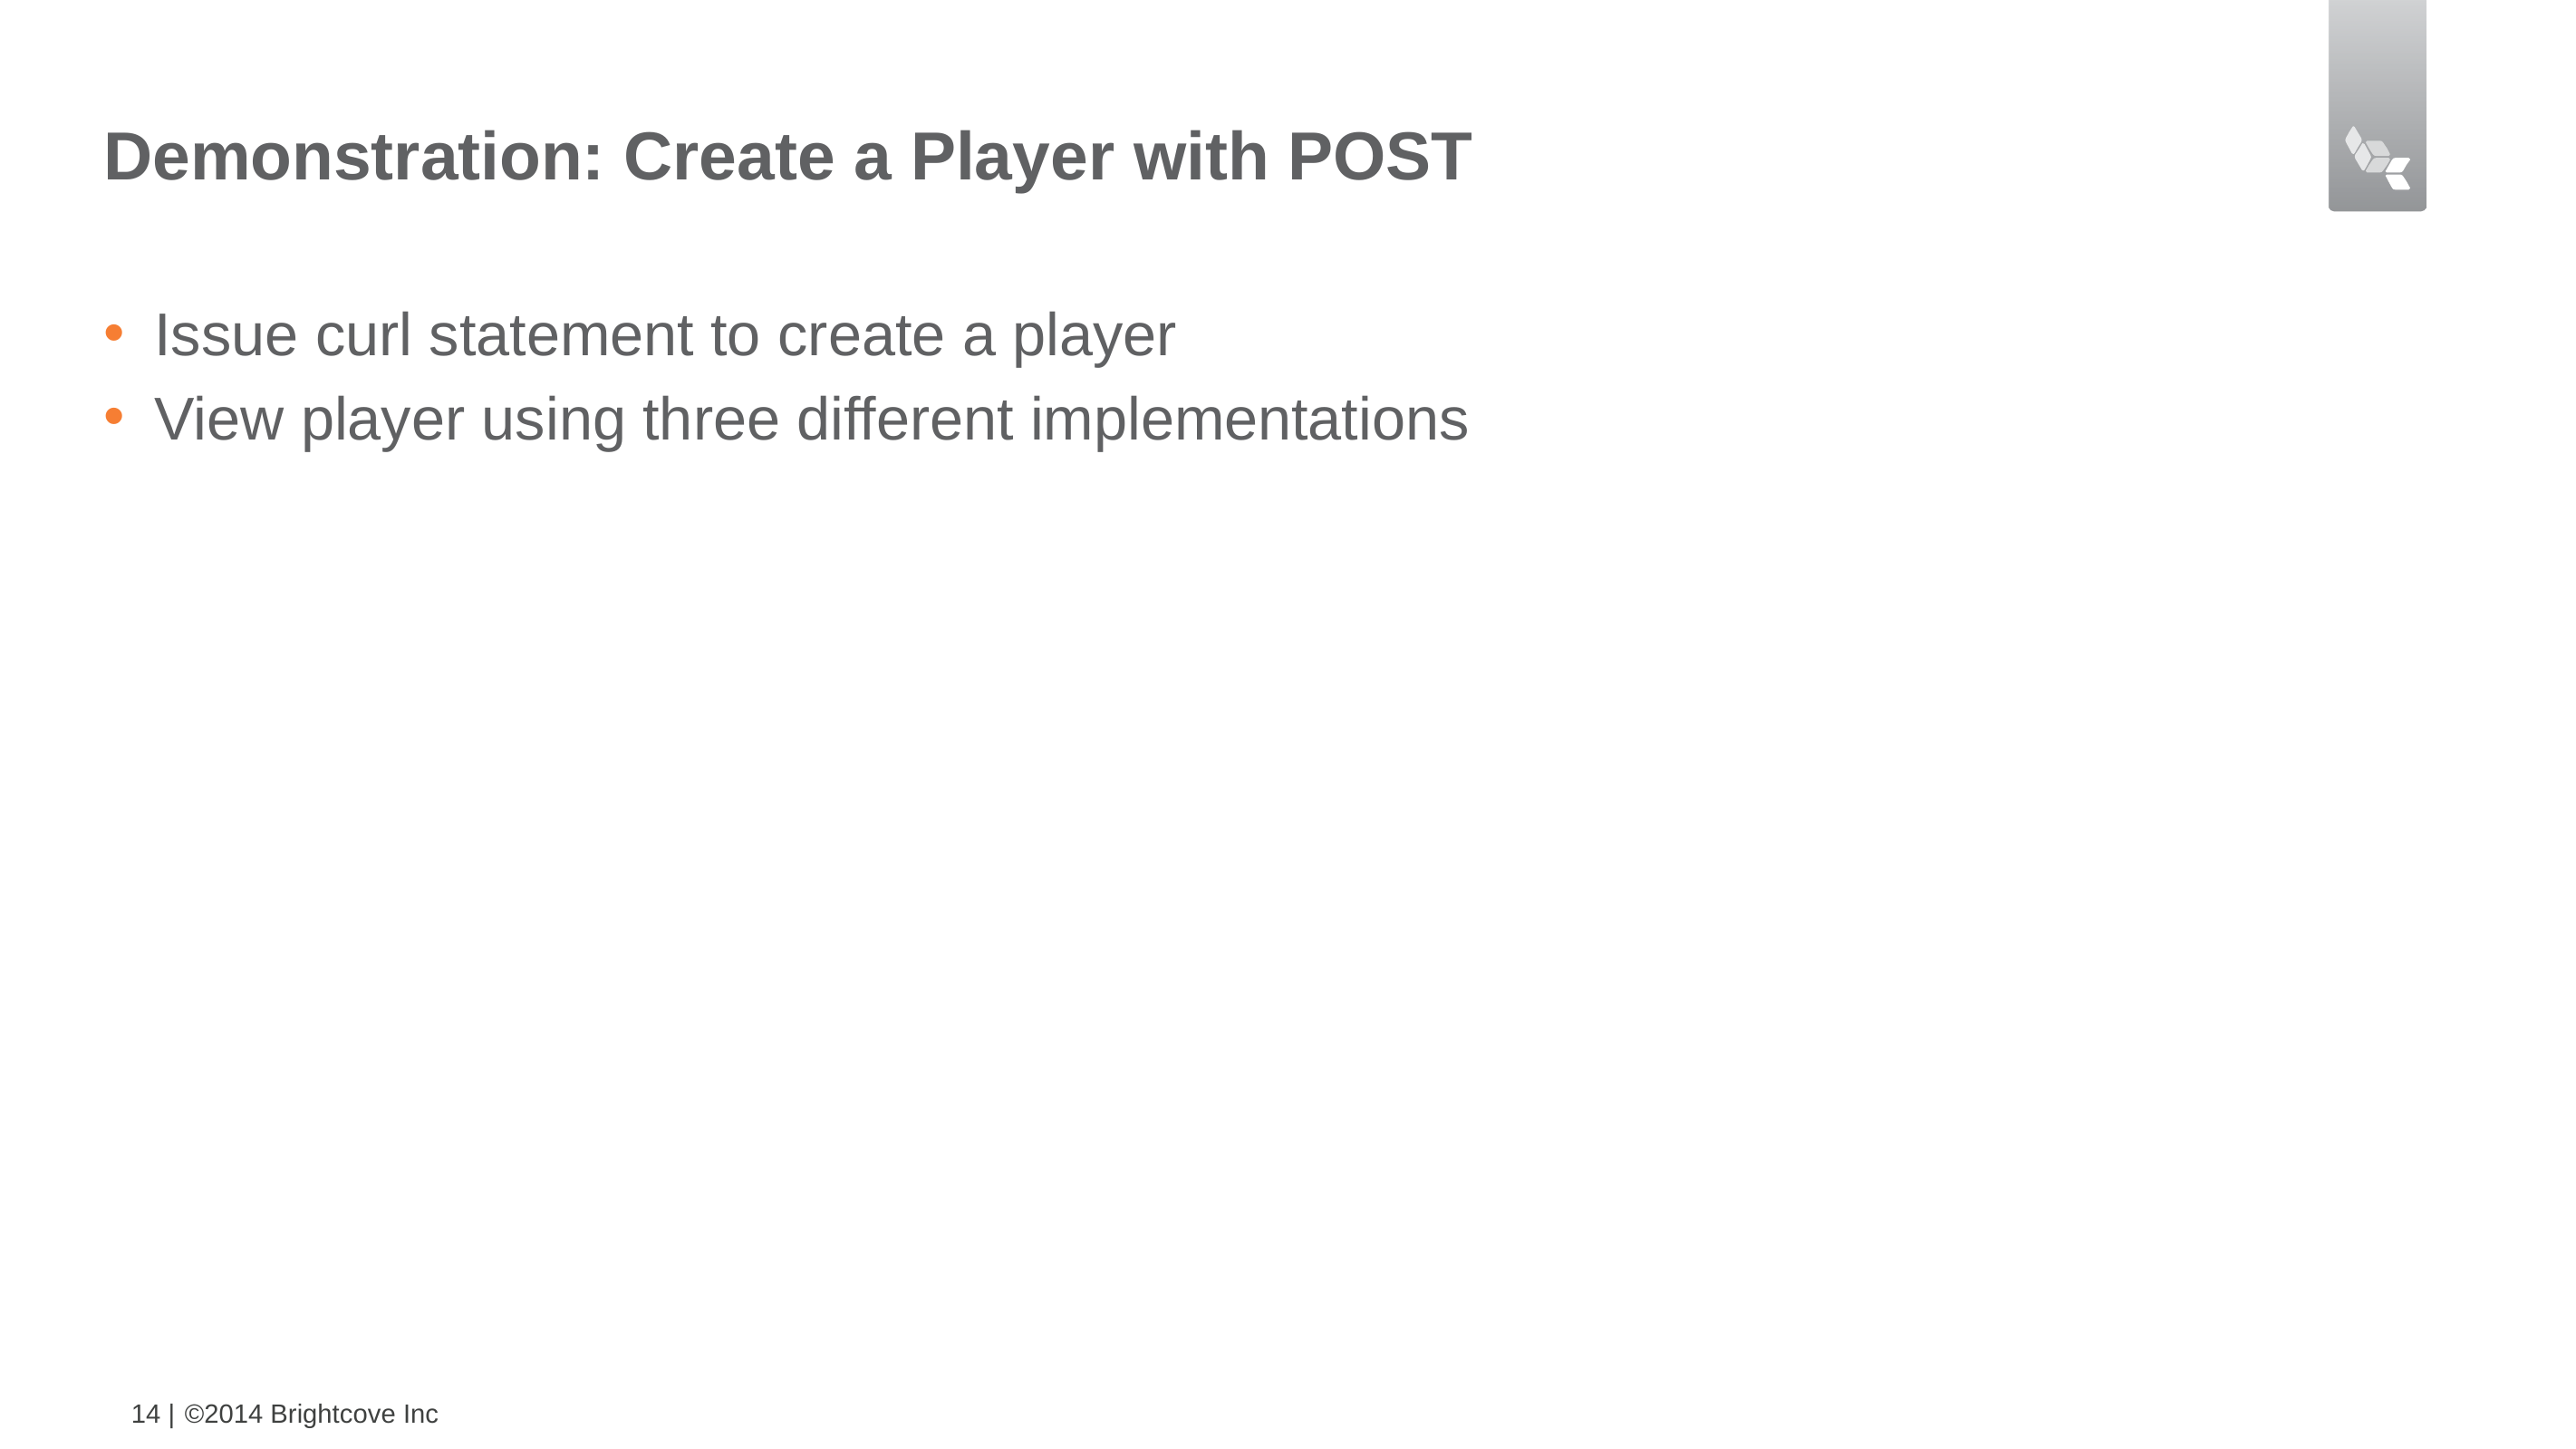

# Demonstration: Create a Player with POST
Issue curl statement to create a player
View player using three different implementations
14 |
©2014 Brightcove Inc